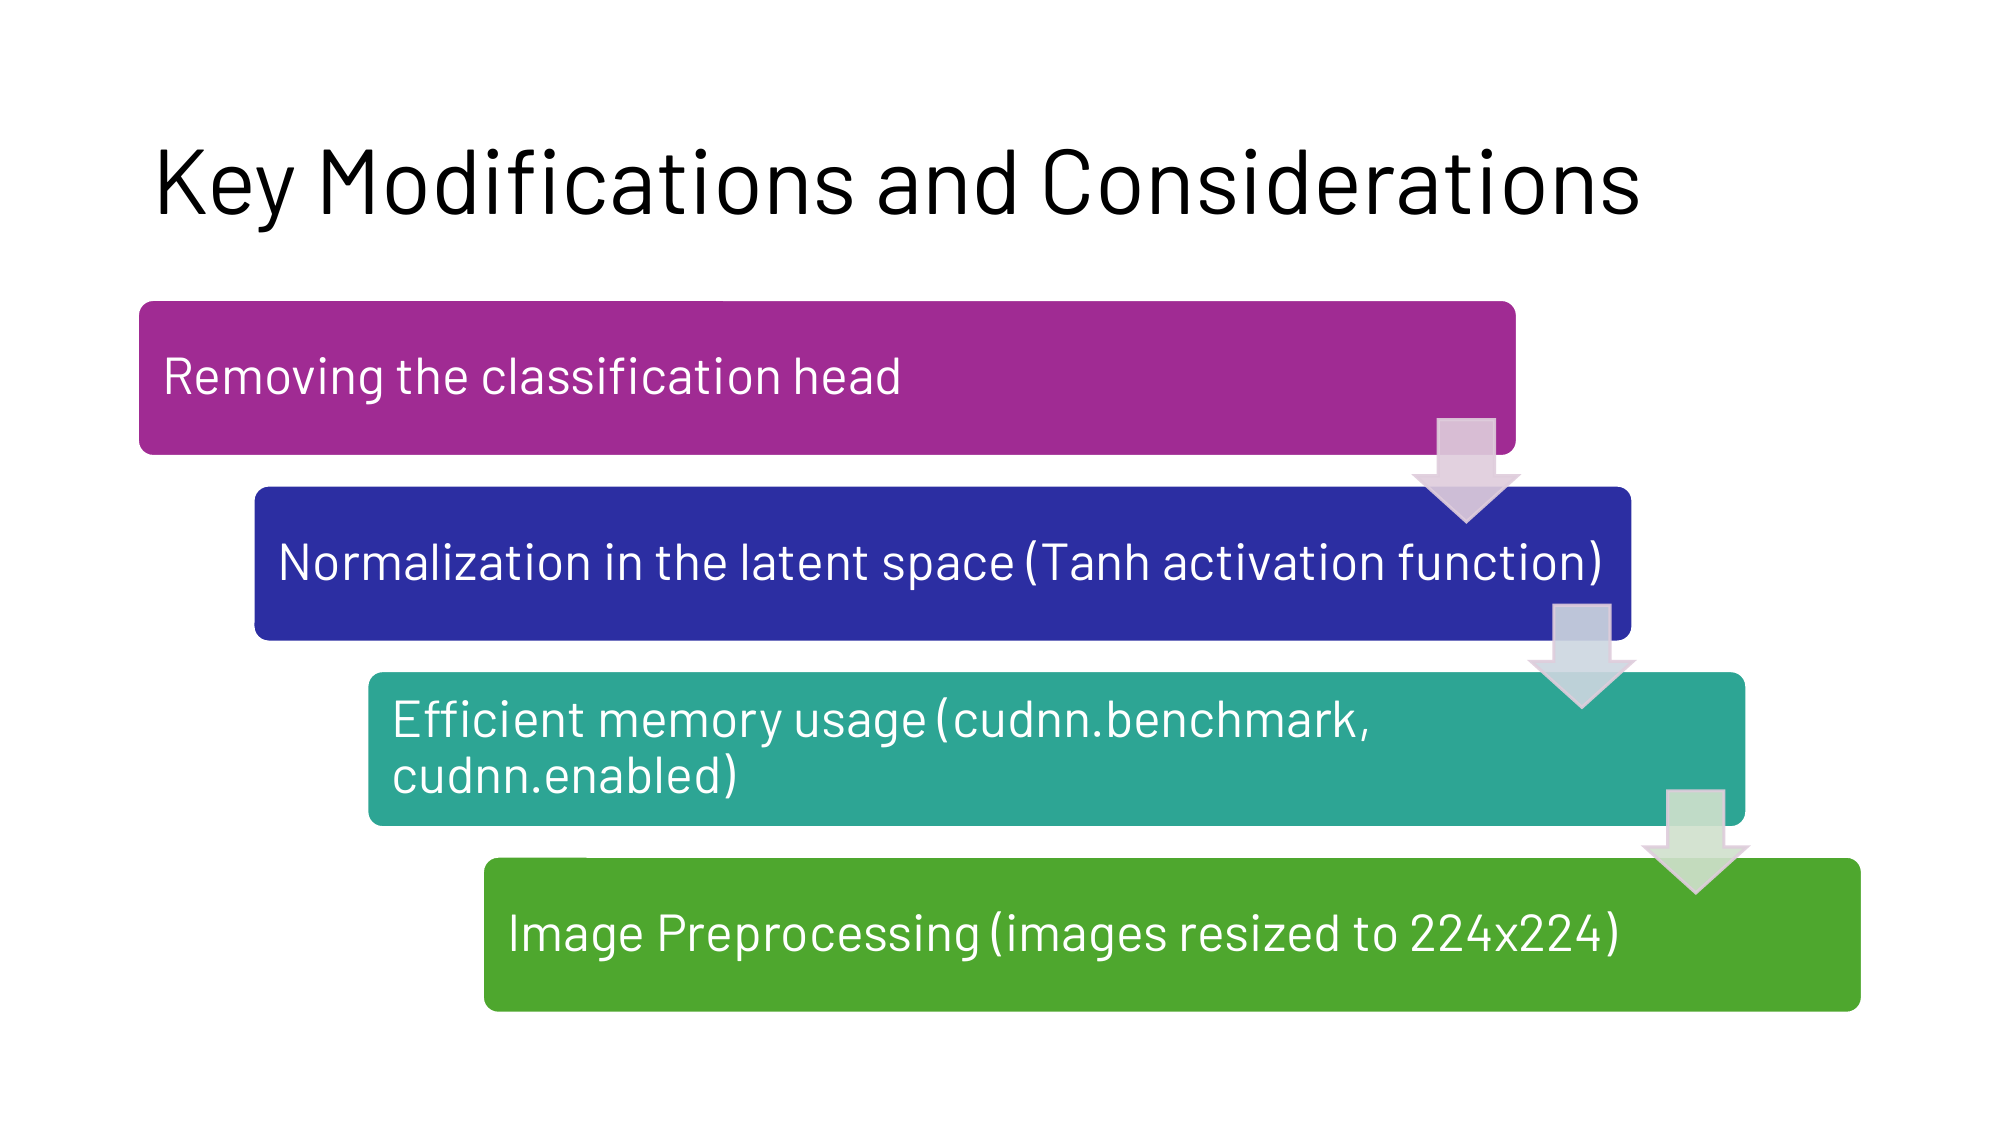

# Key Modifications and Considerations
Removing the classification head
Normalization in the latent space (Tanh activation function)
Efficient memory usage (cudnn.benchmark, cudnn.enabled)
Image Preprocessing (images resized to 224x224)